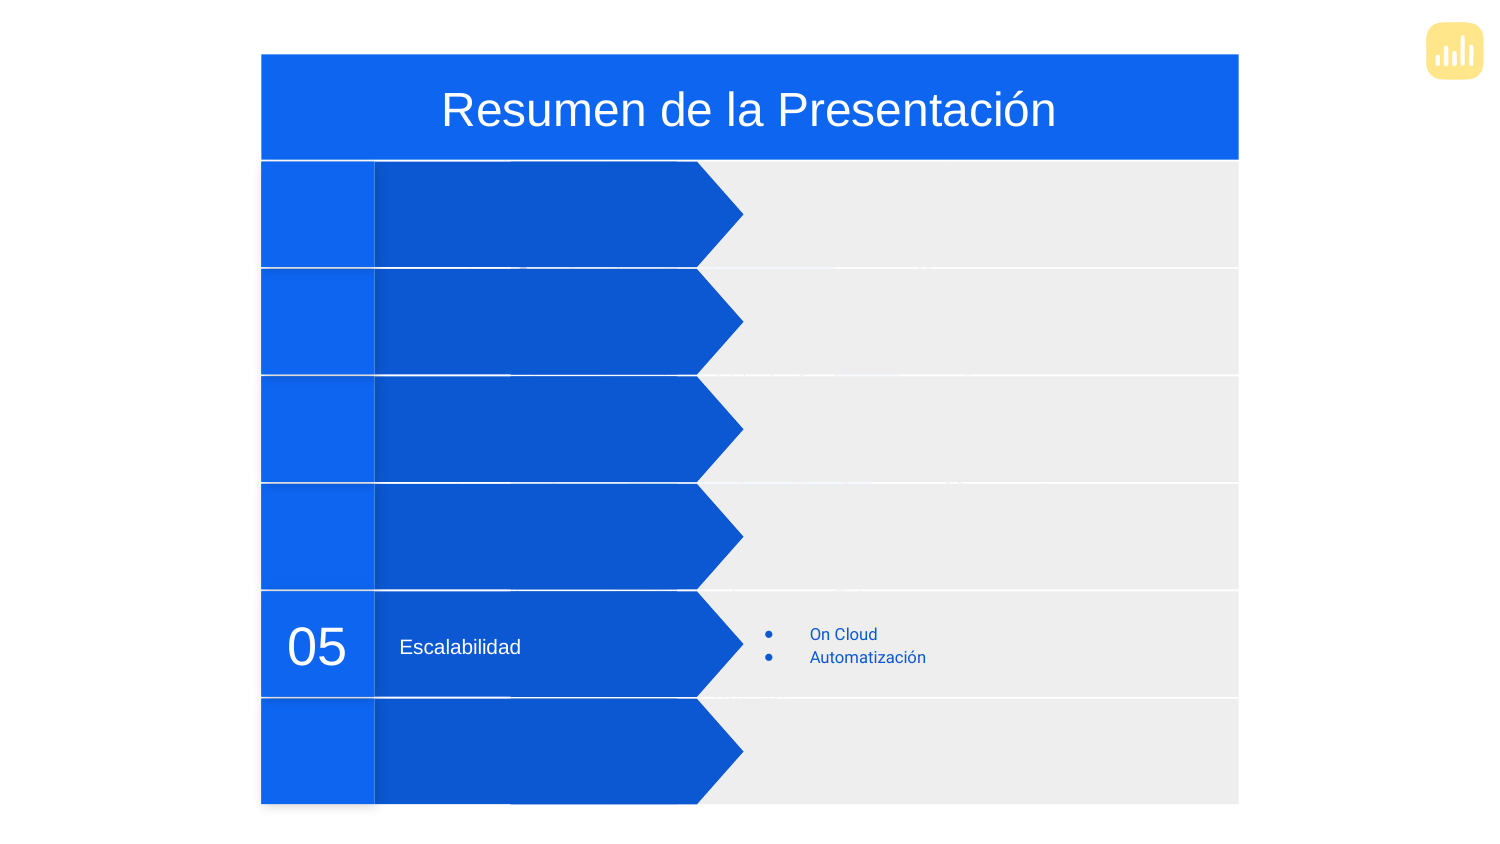

Resumen de la Presentación

05

On Cloud
Automatización
Escalabilidad